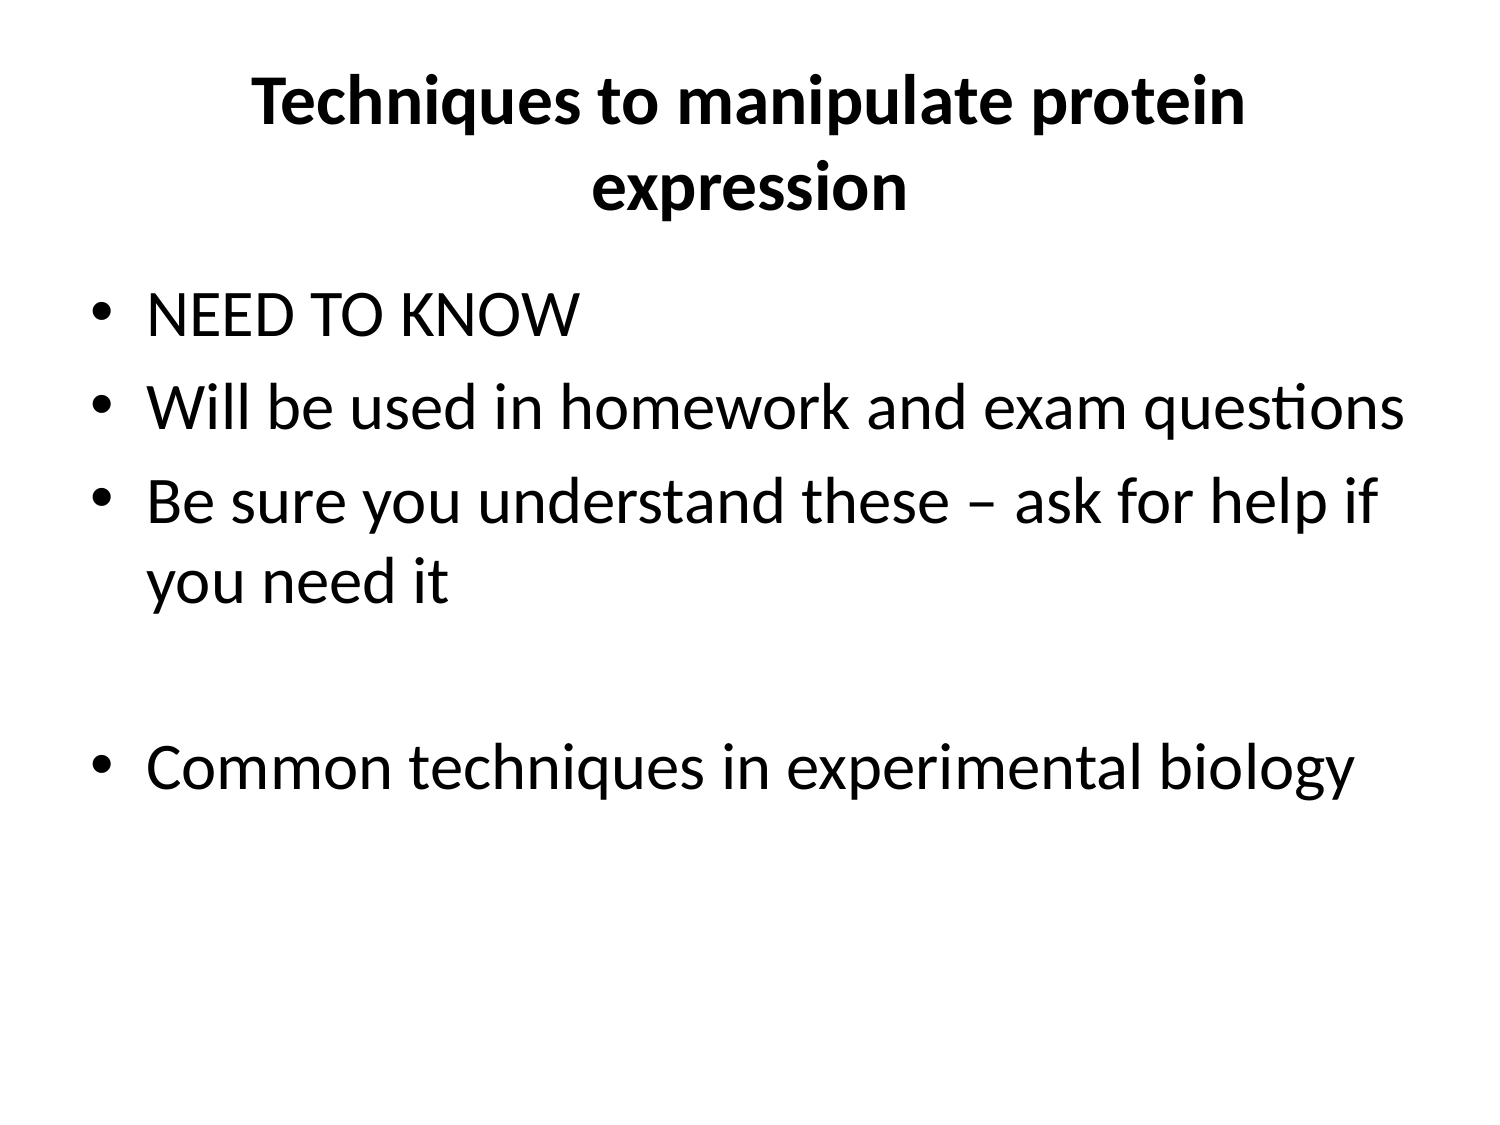

# Techniques to manipulate protein expression
NEED TO KNOW
Will be used in homework and exam questions
Be sure you understand these – ask for help if you need it

Common techniques in experimental biology